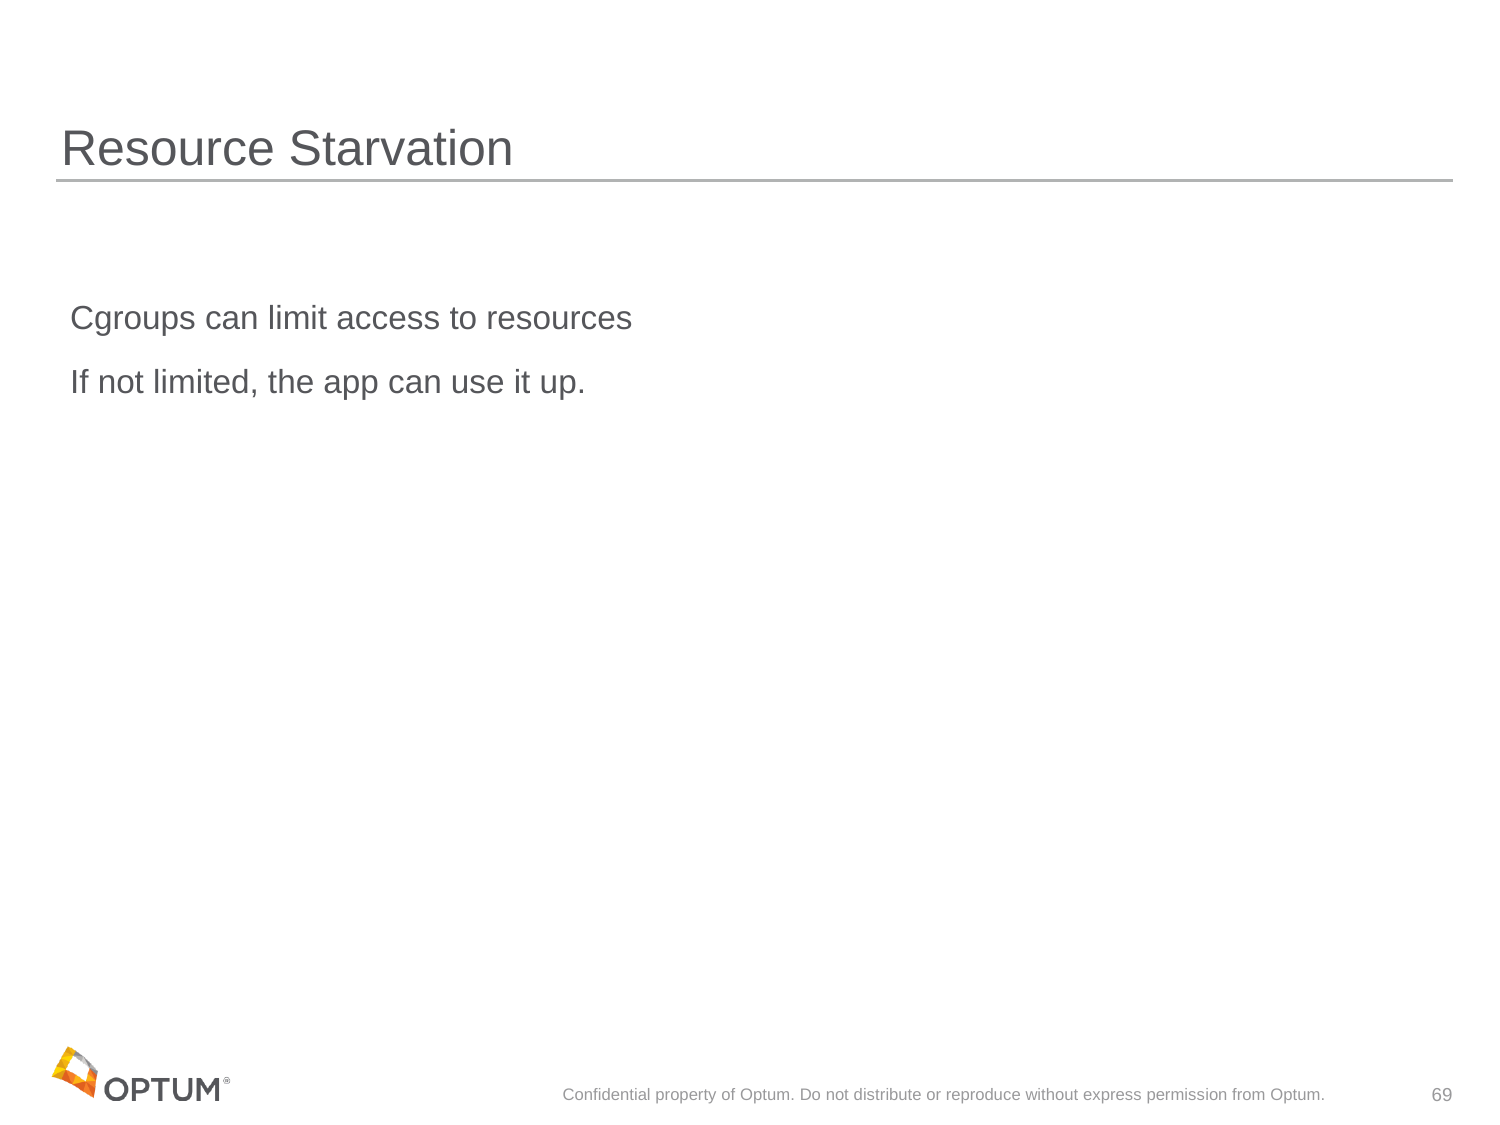

# Resource Starvation
 Cgroups can limit access to resources
 If not limited, the app can use it up.
Confidential property of Optum. Do not distribute or reproduce without express permission from Optum.
69